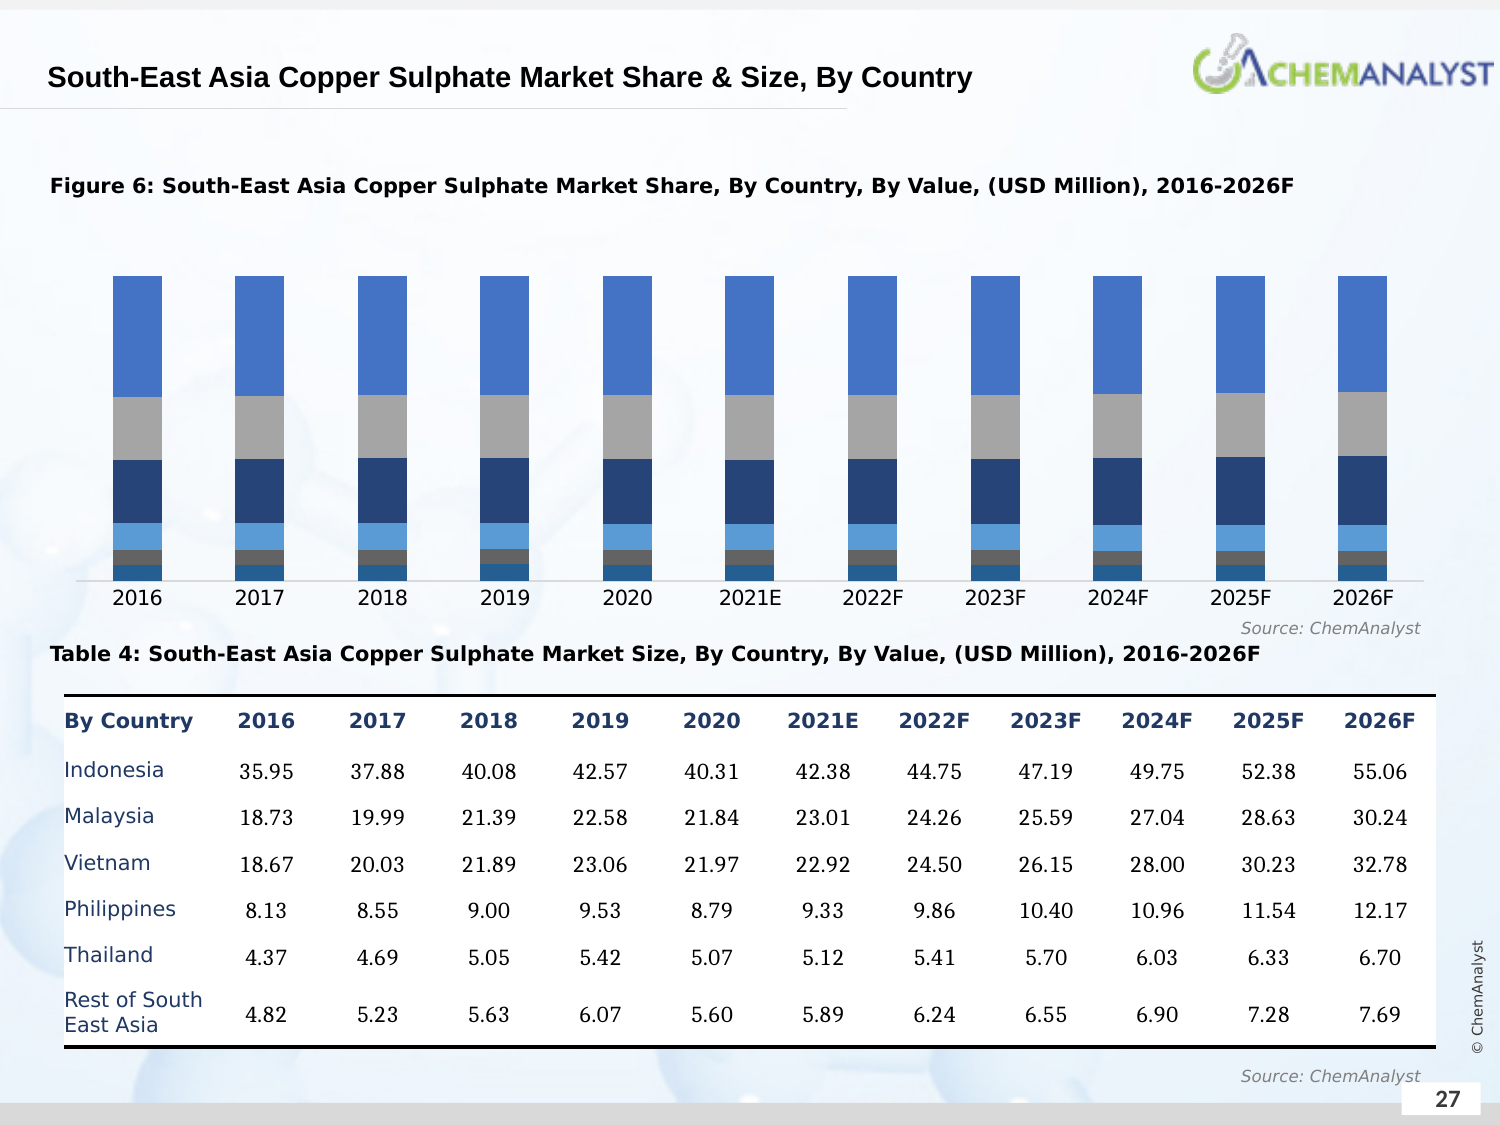

South-East Asia Copper Sulphate Market Share & Size, By Country
Figure 6: South-East Asia Copper Sulphate Market Share, By Country, By Value, (USD Million), 2016-2026F

### Chart

| Category | Rest of South-East Asia | Thailand | Phillipines | Vietnam | Malaysia | Indonesia |
|---|---|---|---|---|---|---|
| 2016 | 0.05316567394661373 | 0.04818001323626738 | 0.08964262078093976 | 0.20593425987204944 | 0.20661813368630047 | 0.396496801235385 |
| 2017 | 0.054270001037667326 | 0.04869772750856075 | 0.08871848085503786 | 0.20784476496835114 | 0.20740479402303616 | 0.39304140292622186 |
| 2018 | 0.05463367297428433 | 0.04904997573993207 | 0.08736923823386707 | 0.2124211547792334 | 0.2075803008248423 | 0.3889374090247453 |
| 2019 | 0.055570813878970976 | 0.04965119472672343 | 0.08721047331319236 | 0.21111416277579417 | 0.20670694864048336 | 0.38971985718209273 |
| 2020 | 0.05406449121452017 | 0.0489013323035335 | 0.08483807684881252 | 0.21210658428268003 | 0.21088627148098085 | 0.3891948252558409 |
| 2021E | 0.05421076852277956 | 0.04716060745513115 | 0.08585365853658537 | 0.21095260009203867 | 0.21179935572940634 | 0.39005982512655313 |
| 2022F | 0.05425143453312468 | 0.04705268648930621 | 0.08569466179794819 | 0.21300643366371066 | 0.21095983307250912 | 0.38903564597461304 |
| 2023F | 0.05387399243296595 | 0.04691561112025004 | 0.08549925974666886 | 0.21508471788123046 | 0.21050337226517524 | 0.38812765257443654 |
| 2024F | 0.053625553742131044 | 0.046831429237584515 | 0.08521100489624622 | 0.21761094272169118 | 0.2101165772907438 | 0.38662920649724103 |
| 2025F | 0.053376347239533696 | 0.046374367622259695 | 0.08462203973898381 | 0.22164381552899776 | 0.20990629811569766 | 0.3840657672849916 |
| 2026F | 0.05316280677497408 | 0.046340822675423436 | 0.08415969581749048 | 0.22661596958174904 | 0.20904182509505703 | 0.38066367092983056 |
Source: ChemAnalyst
Table 4: South-East Asia Copper Sulphate Market Size, By Country, By Value, (USD Million), 2016-2026F
| By Country | 2016 | 2017 | 2018 | 2019 | 2020 | 2021E | 2022F | 2023F | 2024F | 2025F | 2026F |
| --- | --- | --- | --- | --- | --- | --- | --- | --- | --- | --- | --- |
| Indonesia | 35.95 | 37.88 | 40.08 | 42.57 | 40.31 | 42.38 | 44.75 | 47.19 | 49.75 | 52.38 | 55.06 |
| Malaysia | 18.73 | 19.99 | 21.39 | 22.58 | 21.84 | 23.01 | 24.26 | 25.59 | 27.04 | 28.63 | 30.24 |
| Vietnam | 18.67 | 20.03 | 21.89 | 23.06 | 21.97 | 22.92 | 24.50 | 26.15 | 28.00 | 30.23 | 32.78 |
| Philippines | 8.13 | 8.55 | 9.00 | 9.53 | 8.79 | 9.33 | 9.86 | 10.40 | 10.96 | 11.54 | 12.17 |
| Thailand | 4.37 | 4.69 | 5.05 | 5.42 | 5.07 | 5.12 | 5.41 | 5.70 | 6.03 | 6.33 | 6.70 |
| Rest of South East Asia | 4.82 | 5.23 | 5.63 | 6.07 | 5.60 | 5.89 | 6.24 | 6.55 | 6.90 | 7.28 | 7.69 |
Source: ChemAnalyst